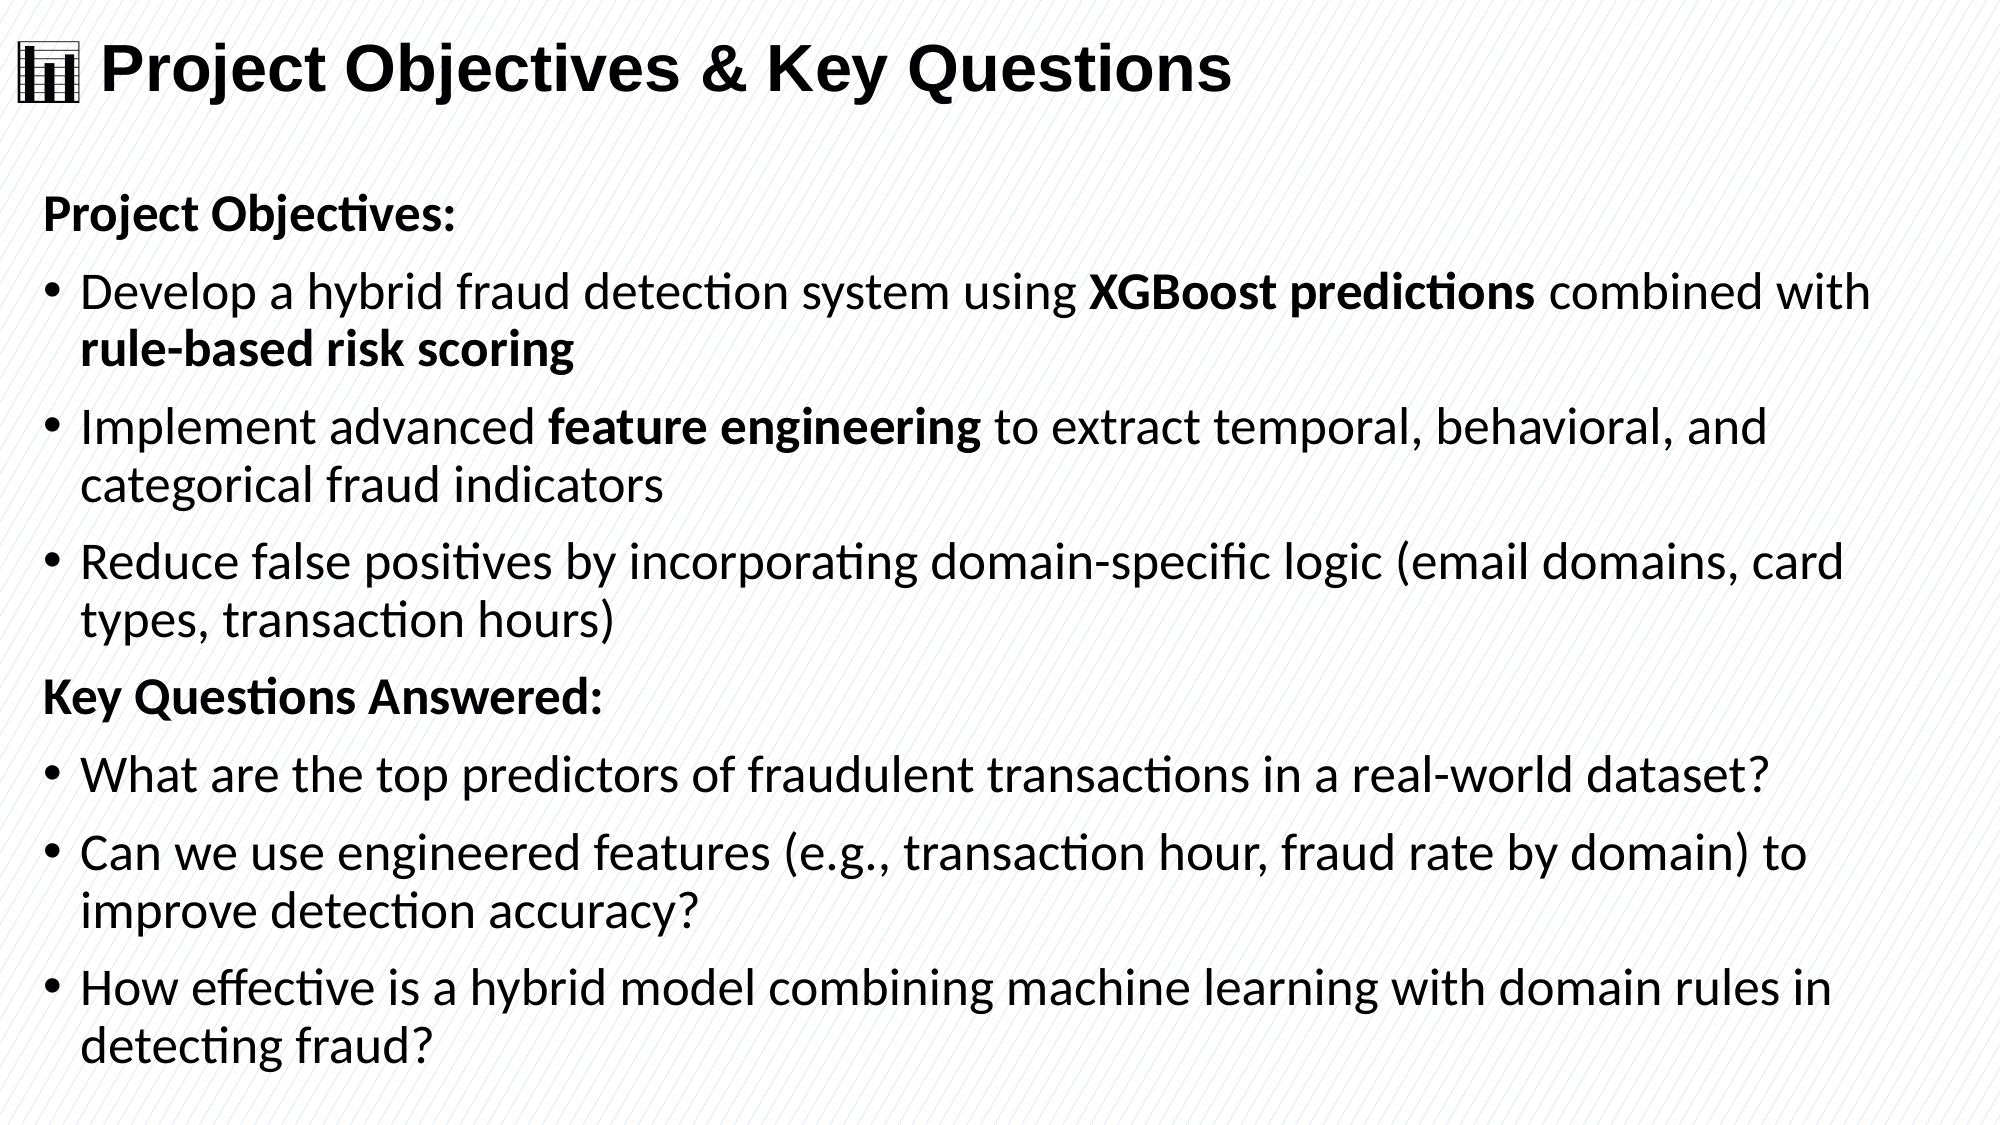

# 📊 Project Objectives & Key Questions
Project Objectives:
Develop a hybrid fraud detection system using XGBoost predictions combined with rule-based risk scoring
Implement advanced feature engineering to extract temporal, behavioral, and categorical fraud indicators
Reduce false positives by incorporating domain-specific logic (email domains, card types, transaction hours)
Key Questions Answered:
What are the top predictors of fraudulent transactions in a real-world dataset?
Can we use engineered features (e.g., transaction hour, fraud rate by domain) to improve detection accuracy?
How effective is a hybrid model combining machine learning with domain rules in detecting fraud?